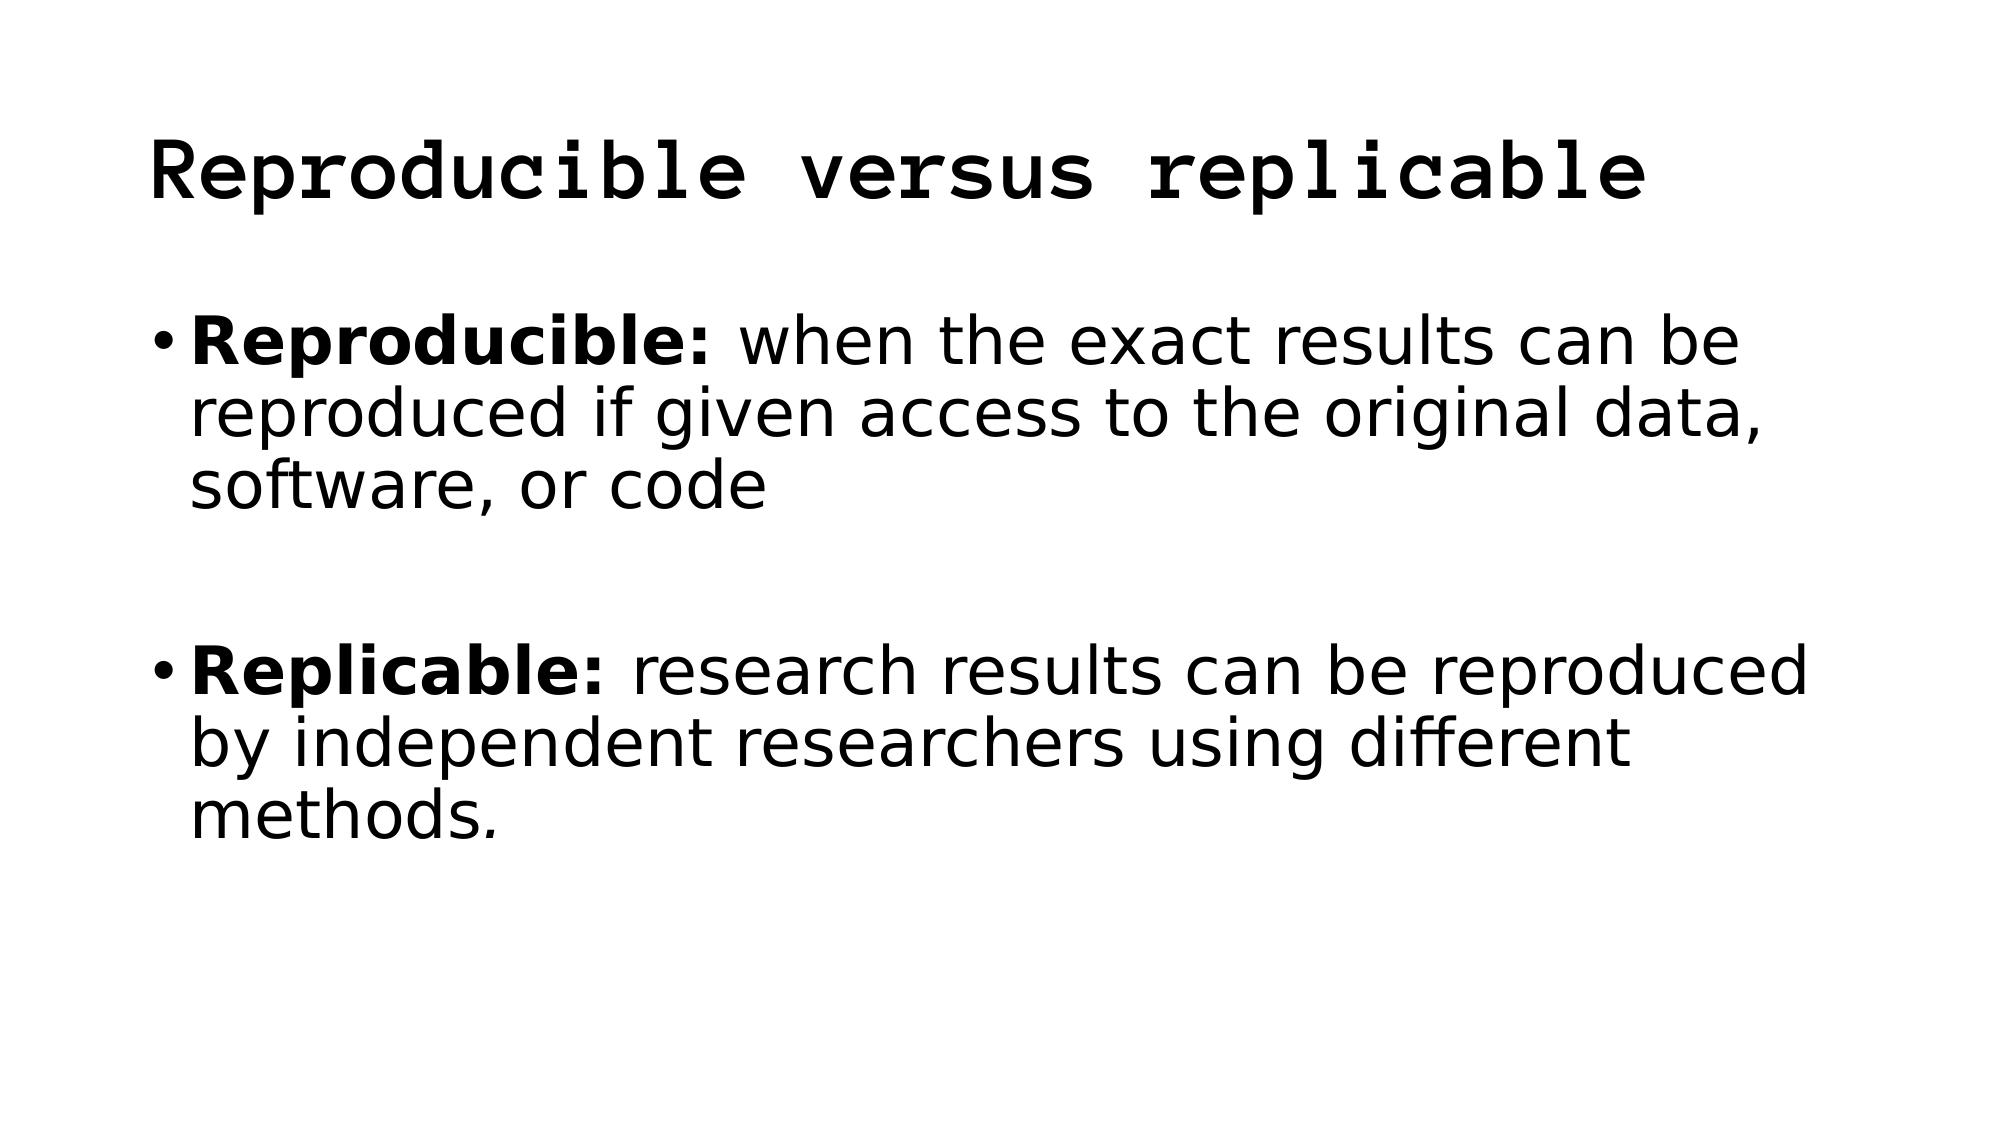

# Reproducible versus replicable
Reproducible: when the exact results can be reproduced if given access to the original data, software, or code

Replicable: research results can be reproduced by independent researchers using different methods.